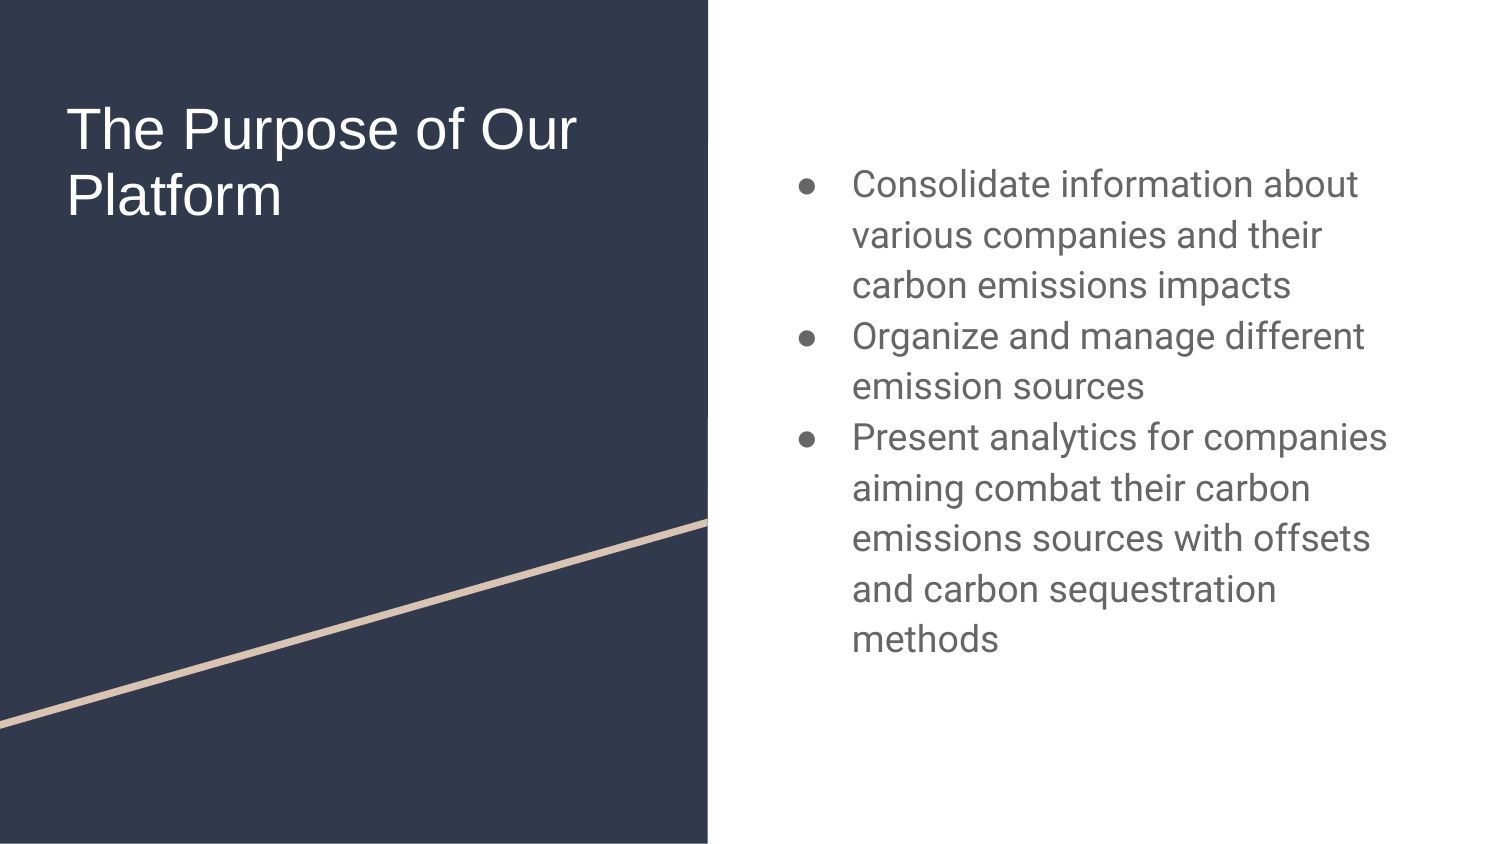

# The Purpose of Our Platform
Consolidate information about various companies and their carbon emissions impacts
Organize and manage different emission sources
Present analytics for companies aiming combat their carbon emissions sources with offsets and carbon sequestration methods